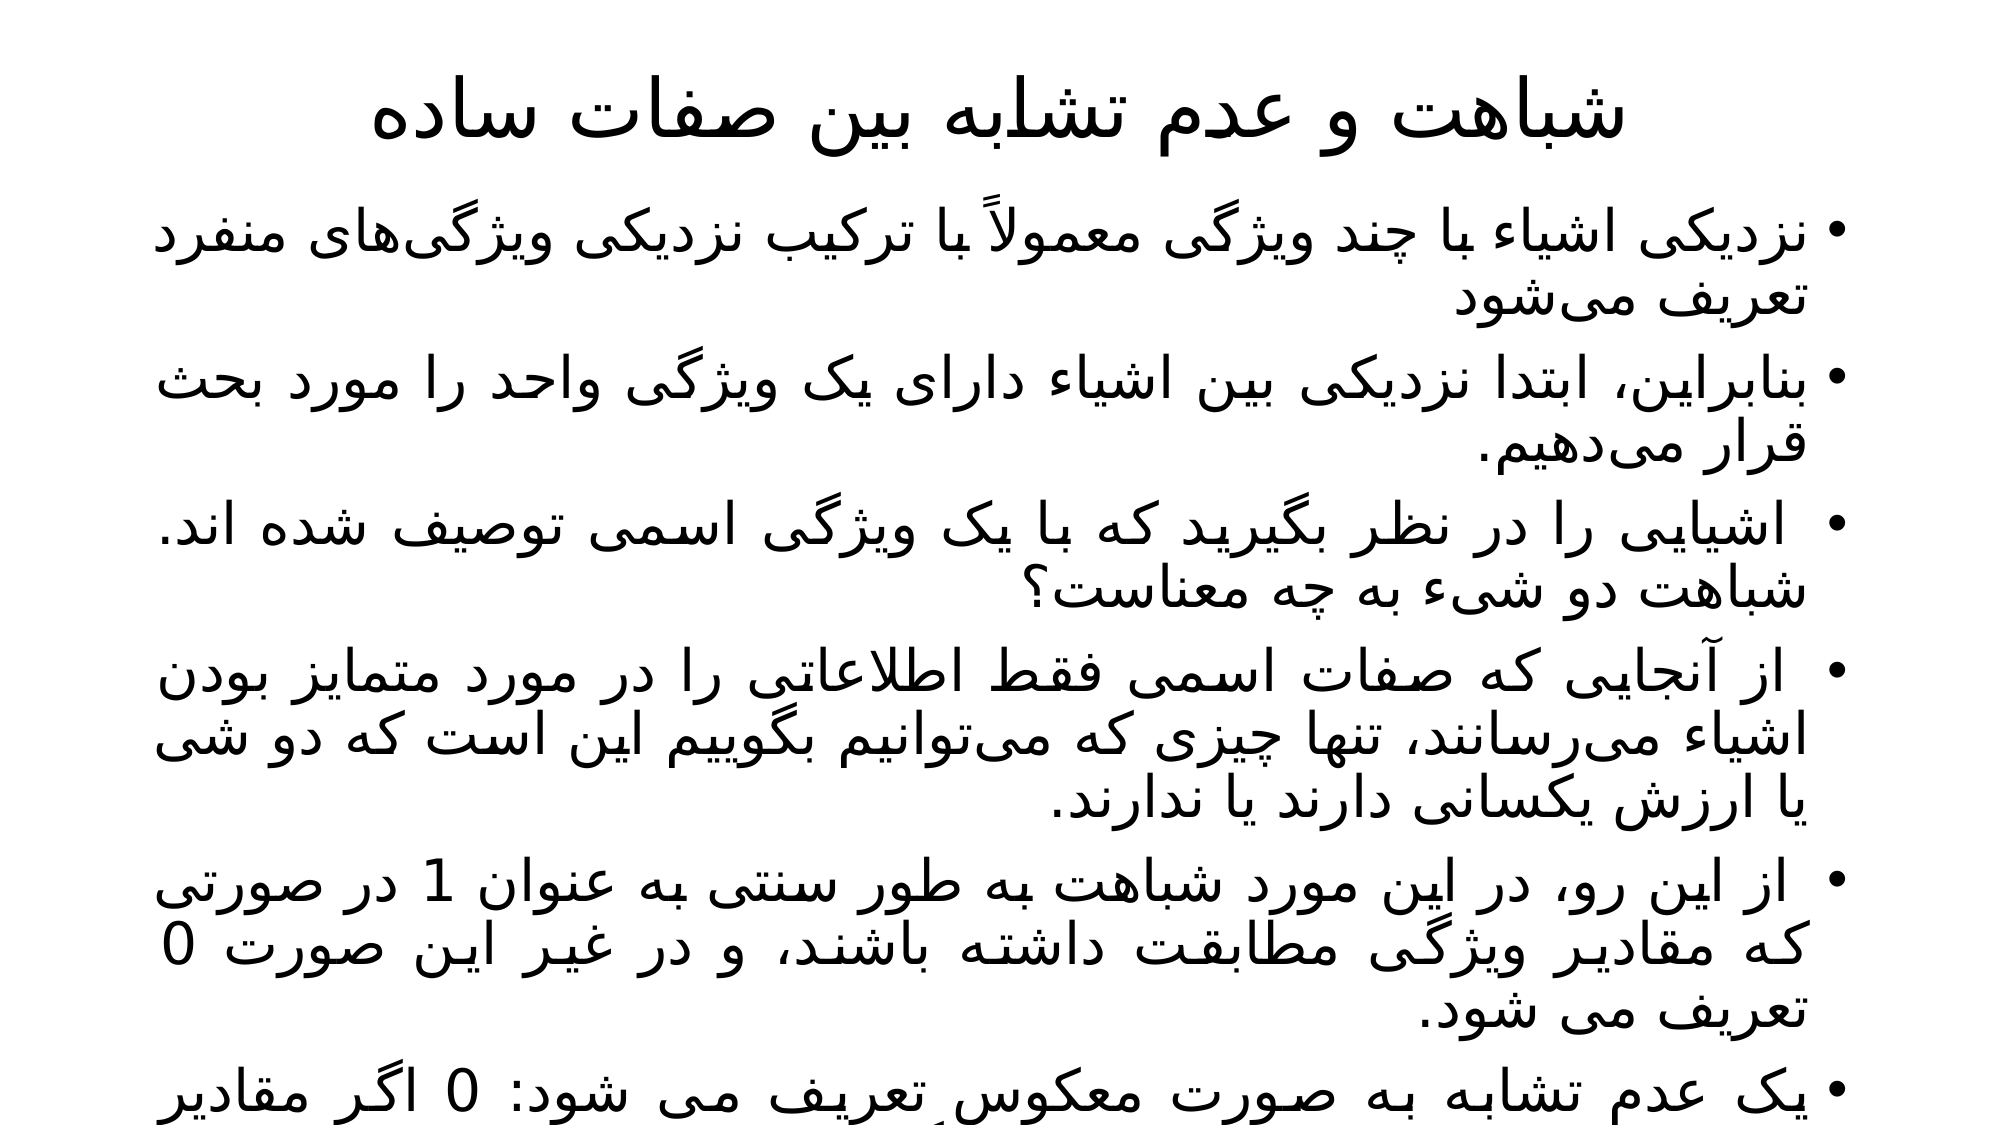

# شباهت و عدم تشابه بین صفات ساده
نزدیکی اشیاء با چند ویژگی معمولاً با ترکیب نزدیکی ویژگی‌های منفرد تعریف می‌شود
بنابراین، ابتدا نزدیکی بین اشیاء دارای یک ویژگی واحد را مورد بحث قرار می‌دهیم.
 اشیایی را در نظر بگیرید که با یک ویژگی اسمی توصیف شده اند. شباهت دو شیء به چه معناست؟
 از آنجایی که صفات اسمی فقط اطلاعاتی را در مورد متمایز بودن اشیاء می‌رسانند، تنها چیزی که می‌توانیم بگوییم این است که دو شی یا ارزش یکسانی دارند یا ندارند.
 از این رو، در این مورد شباهت به طور سنتی به عنوان 1 در صورتی که مقادیر ویژگی مطابقت داشته باشند، و در غیر این صورت 0 تعریف می شود.
یک عدم تشابه به صورت معکوس تعریف می شود: 0 اگر مقادیر مشخصه مطابقت داشته باشند و 1 اگر با هم مطابقت ندارند.